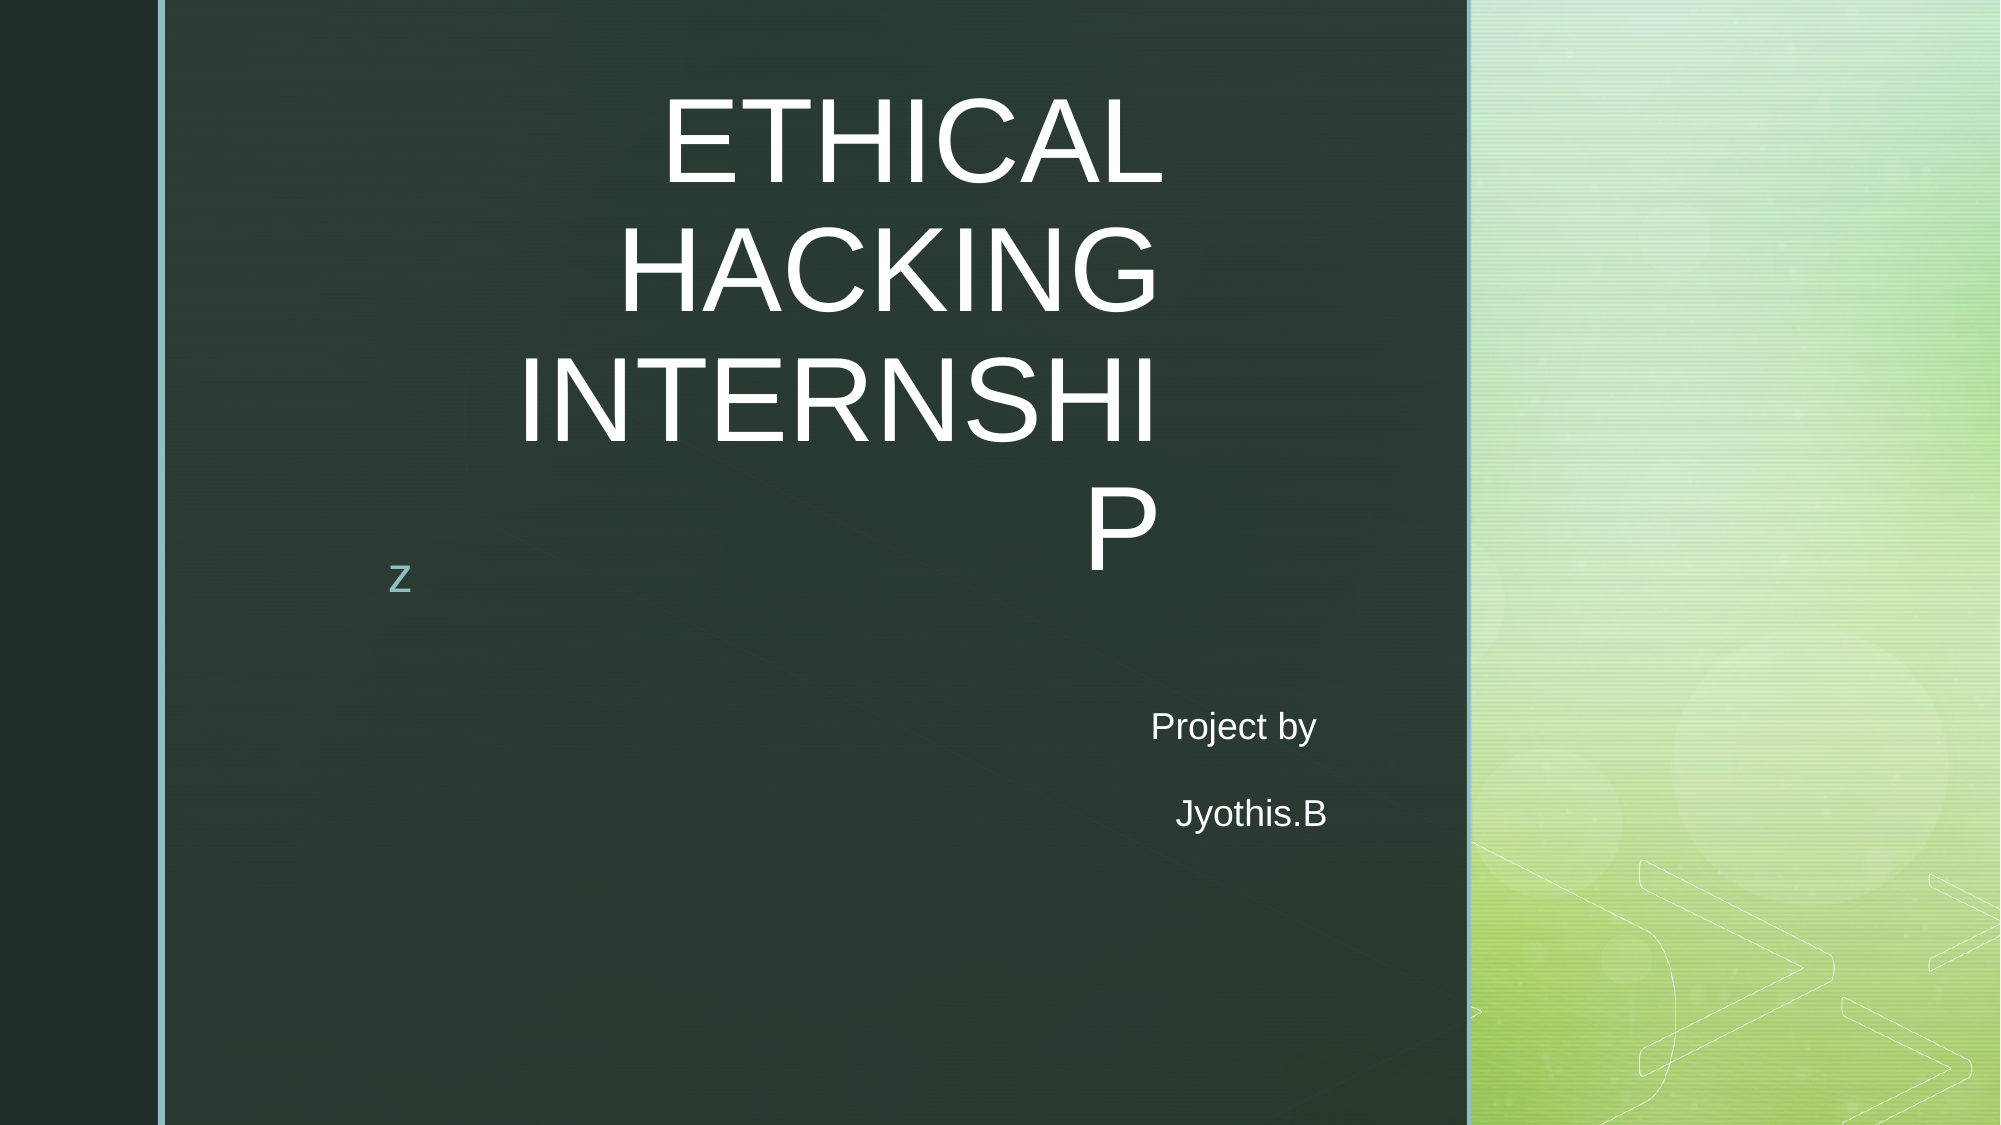

# ETHICAL HACKING INTERNSHIP
Project by
Jyothis.B